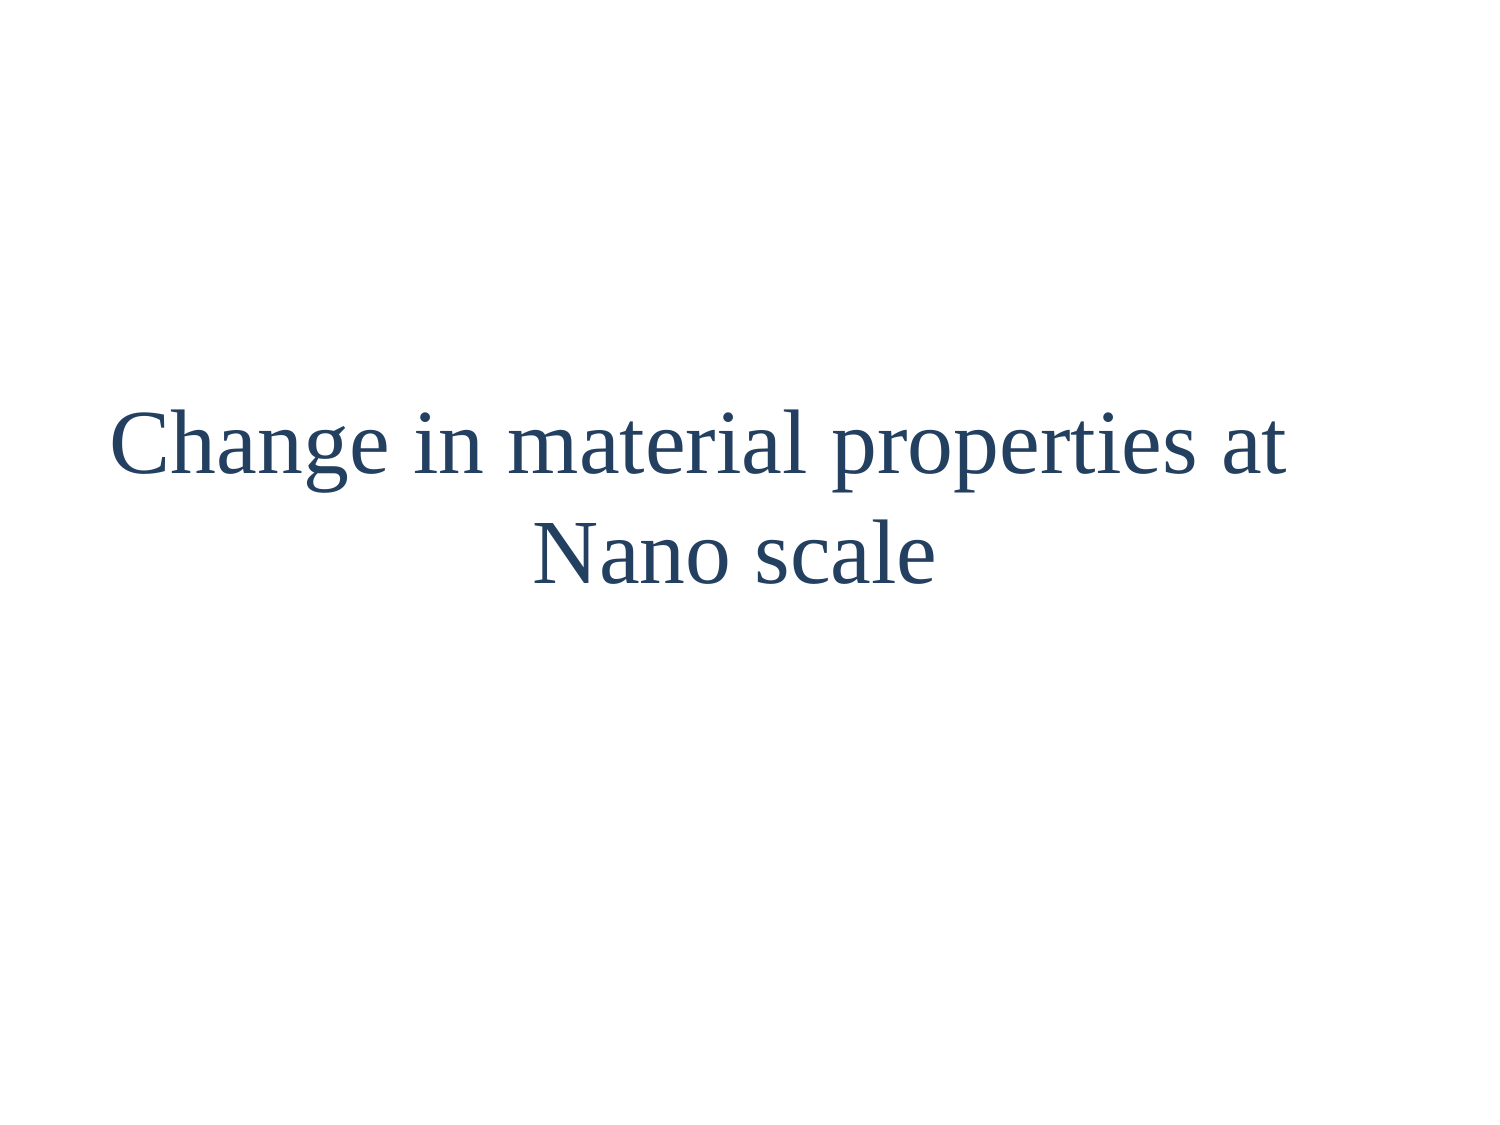

# Change in material properties at Nano scale